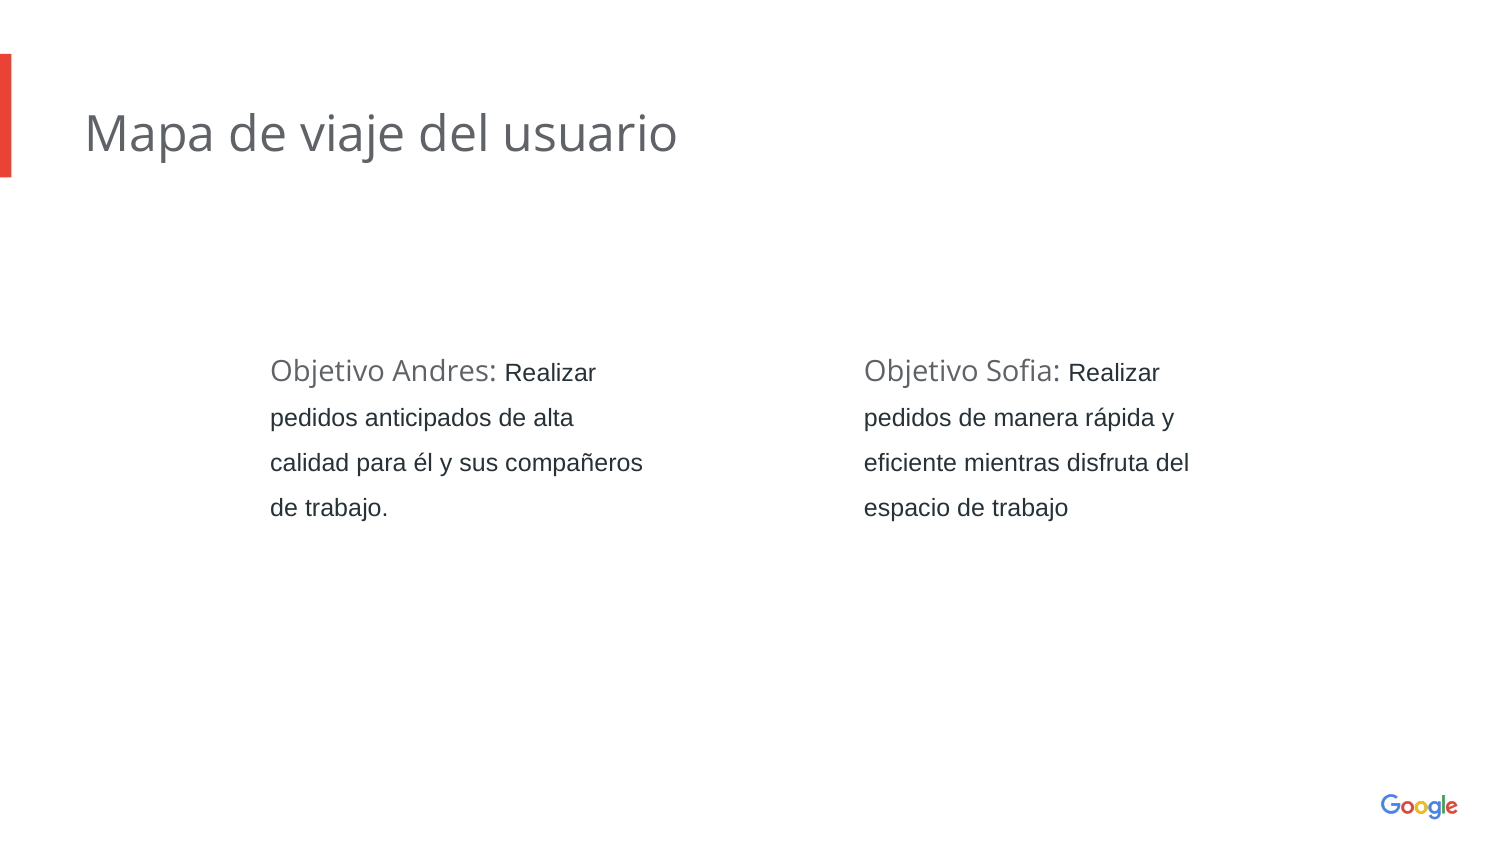

Mapa de viaje del usuario
Objetivo Andres: Realizar pedidos anticipados de alta calidad para él y sus compañeros de trabajo.
Objetivo Sofia: Realizar pedidos de manera rápida y eficiente mientras disfruta del espacio de trabajo